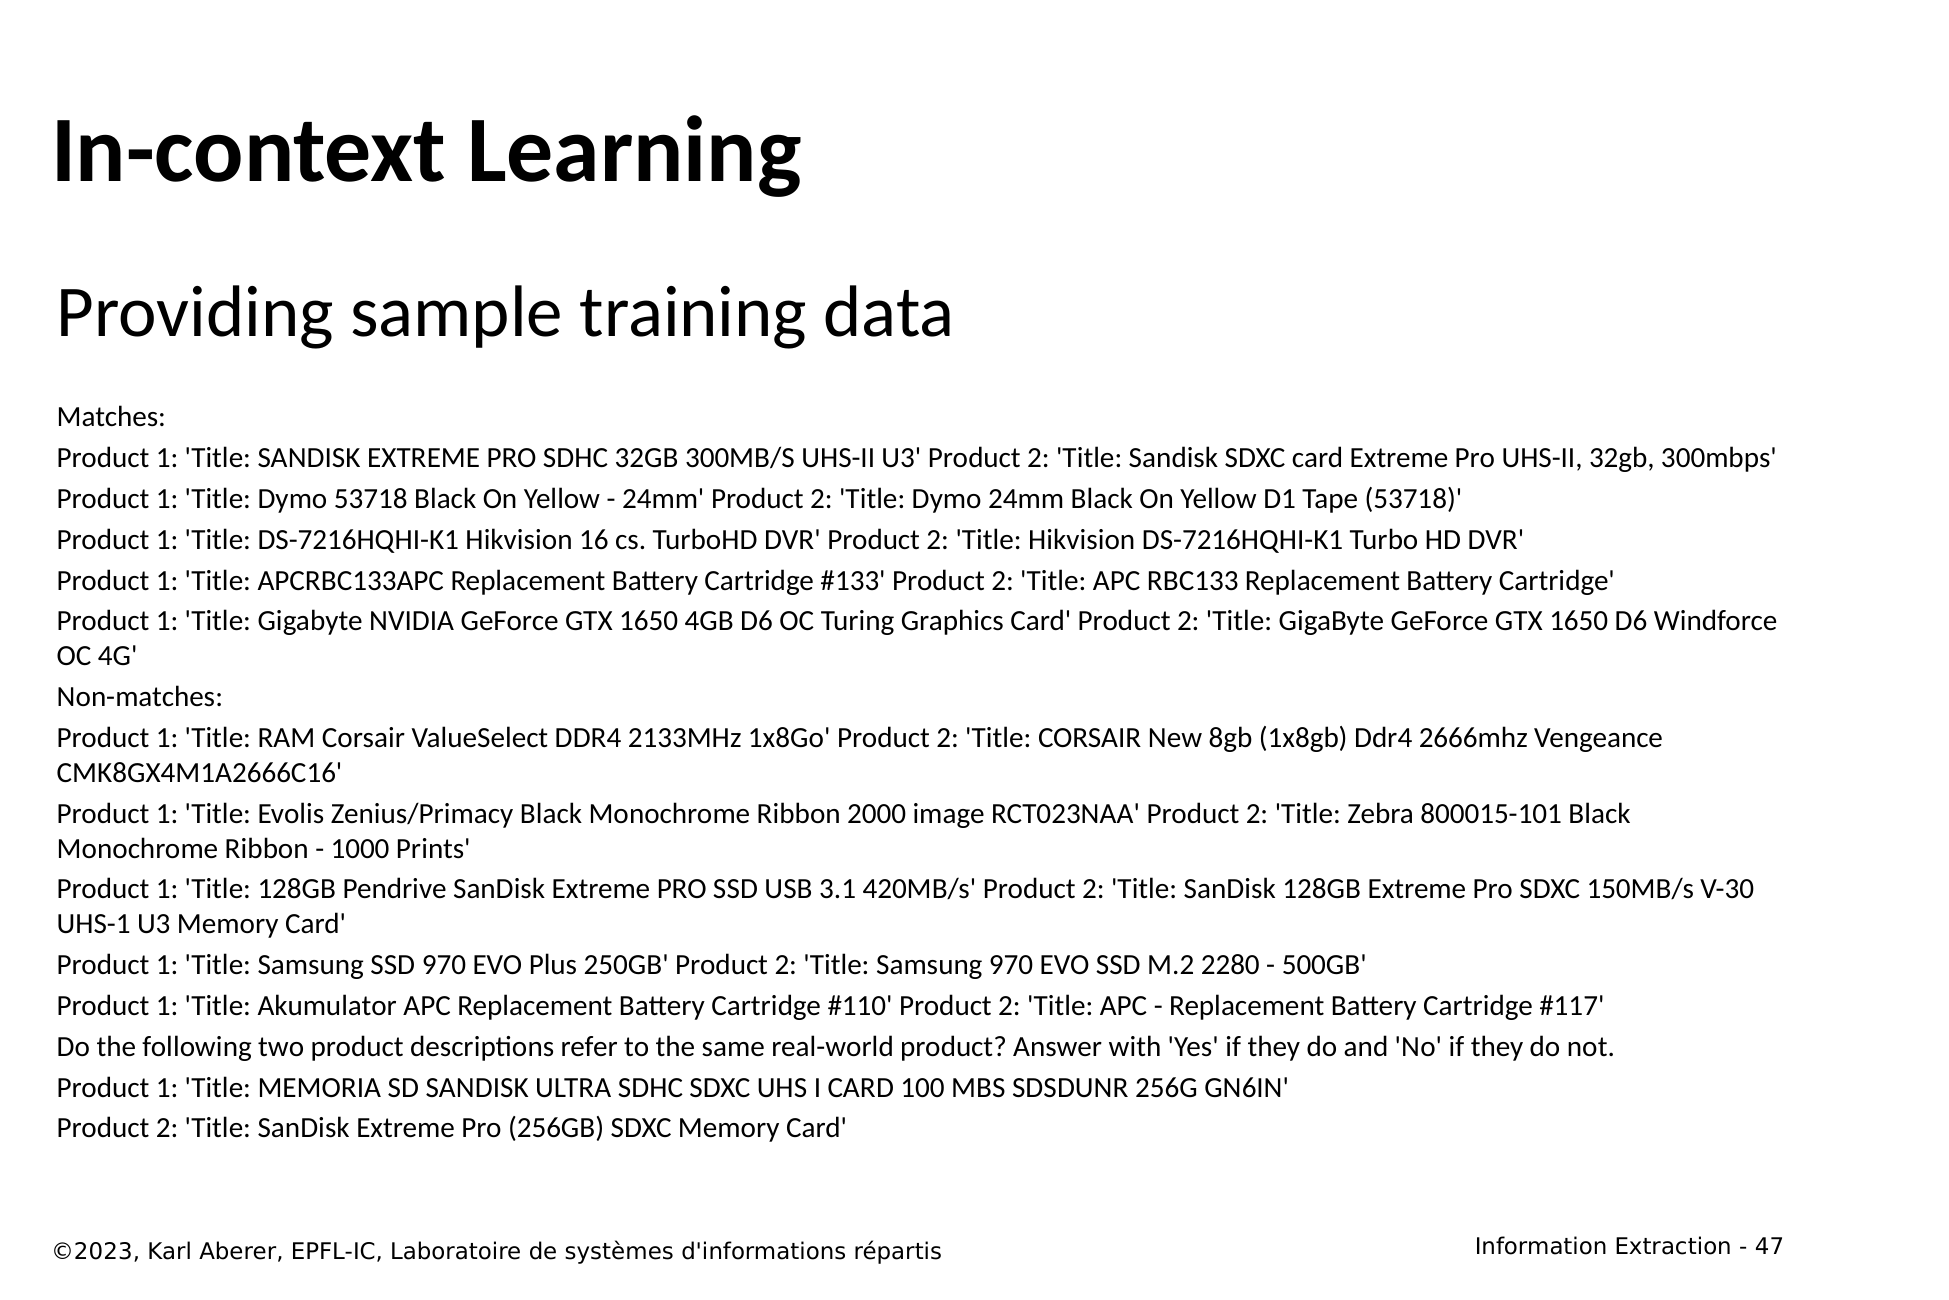

# In-context Learning
Providing sample training data

Matches:
Product 1: 'Title: SANDISK EXTREME PRO SDHC 32GB 300MB/S UHS-II U3' Product 2: 'Title: Sandisk SDXC card Extreme Pro UHS-II, 32gb, 300mbps'
Product 1: 'Title: Dymo 53718 Black On Yellow - 24mm' Product 2: 'Title: Dymo 24mm Black On Yellow D1 Tape (53718)'
Product 1: 'Title: DS-7216HQHI-K1 Hikvision 16 cs. TurboHD DVR' Product 2: 'Title: Hikvision DS-7216HQHI-K1 Turbo HD DVR'
Product 1: 'Title: APCRBC133APC Replacement Battery Cartridge #133' Product 2: 'Title: APC RBC133 Replacement Battery Cartridge'
Product 1: 'Title: Gigabyte NVIDIA GeForce GTX 1650 4GB D6 OC Turing Graphics Card' Product 2: 'Title: GigaByte GeForce GTX 1650 D6 Windforce OC 4G'
Non-matches:
Product 1: 'Title: RAM Corsair ValueSelect DDR4 2133MHz 1x8Go' Product 2: 'Title: CORSAIR New 8gb (1x8gb) Ddr4 2666mhz Vengeance CMK8GX4M1A2666C16'
Product 1: 'Title: Evolis Zenius/Primacy Black Monochrome Ribbon 2000 image RCT023NAA' Product 2: 'Title: Zebra 800015-101 Black Monochrome Ribbon - 1000 Prints'
Product 1: 'Title: 128GB Pendrive SanDisk Extreme PRO SSD USB 3.1 420MB/s' Product 2: 'Title: SanDisk 128GB Extreme Pro SDXC 150MB/s V-30 UHS-1 U3 Memory Card'
Product 1: 'Title: Samsung SSD 970 EVO Plus 250GB' Product 2: 'Title: Samsung 970 EVO SSD M.2 2280 - 500GB'
Product 1: 'Title: Akumulator APC Replacement Battery Cartridge #110' Product 2: 'Title: APC - Replacement Battery Cartridge #117'
Do the following two product descriptions refer to the same real-world product? Answer with 'Yes' if they do and 'No' if they do not.
Product 1: 'Title: MEMORIA SD SANDISK ULTRA SDHC SDXC UHS I CARD 100 MBS SDSDUNR 256G GN6IN'
Product 2: 'Title: SanDisk Extreme Pro (256GB) SDXC Memory Card'
©2023, Karl Aberer, EPFL-IC, Laboratoire de systèmes d'informations répartis